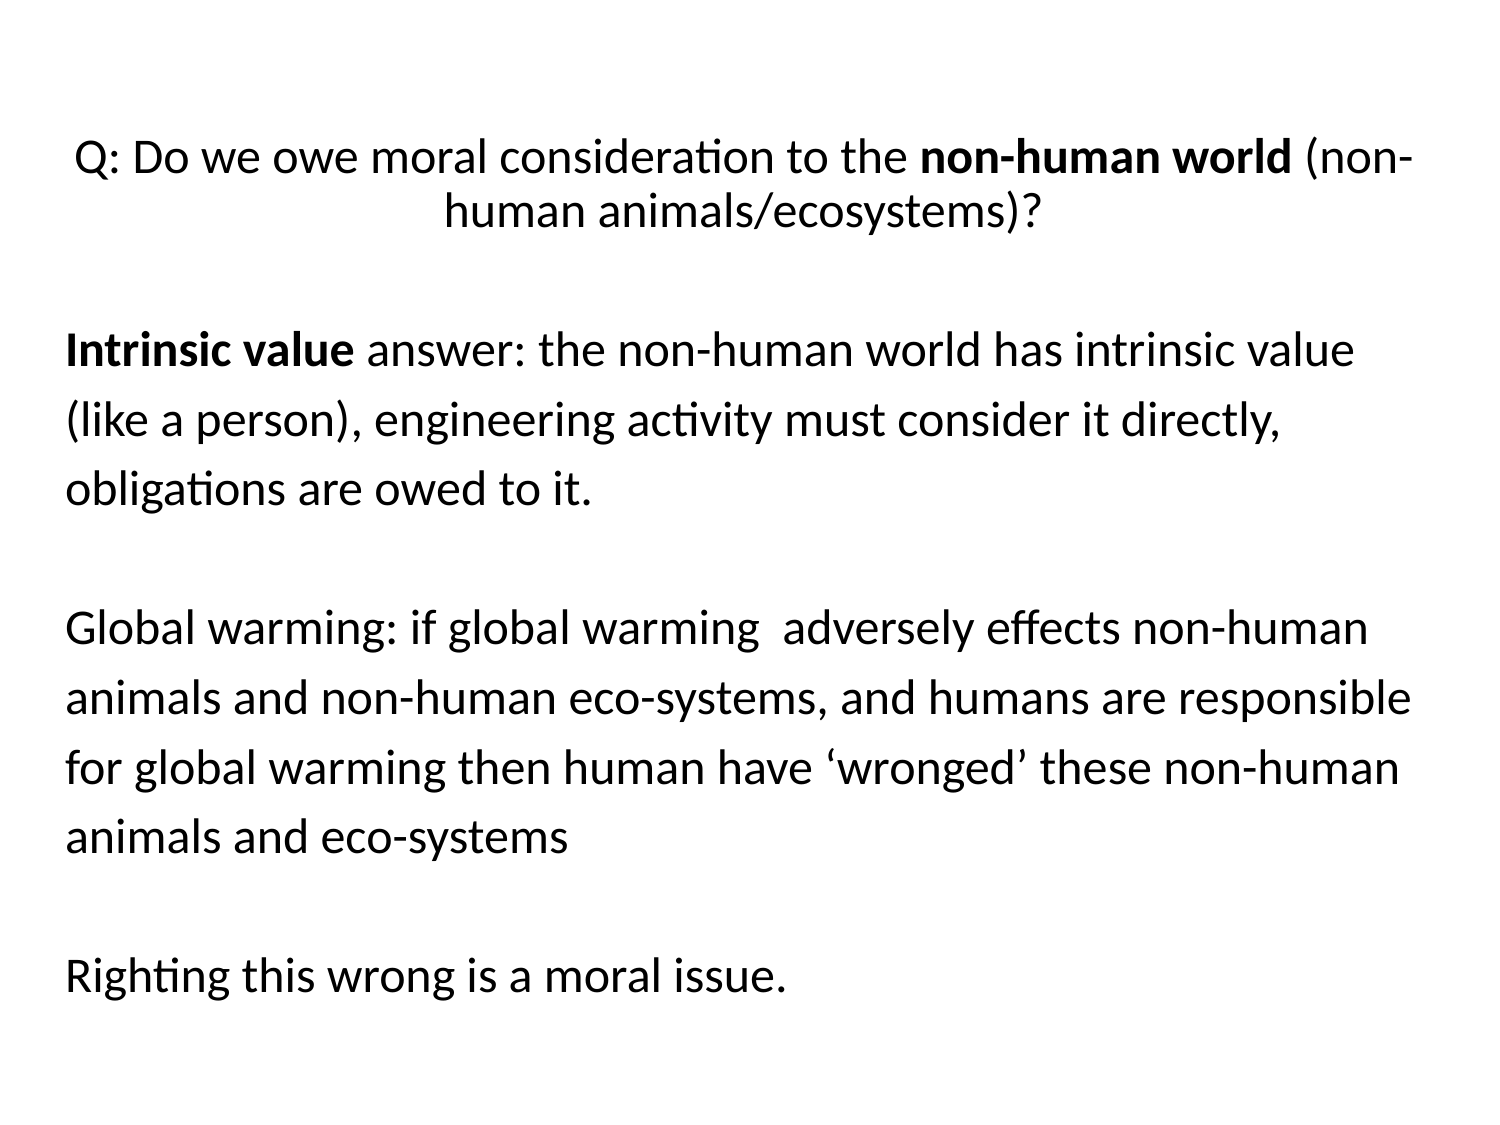

Q: Do we owe moral consideration to the non-human world (non-human animals/ecosystems)?

Intrinsic value answer: the non-human world has intrinsic value
(like a person), engineering activity must consider it directly,
obligations are owed to it.

Global warming: if global warming  adversely effects non-human
animals and non-human eco-systems, and humans are responsible
for global warming then human have ‘wronged’ these non-human
animals and eco-systems

Righting this wrong is a moral issue.